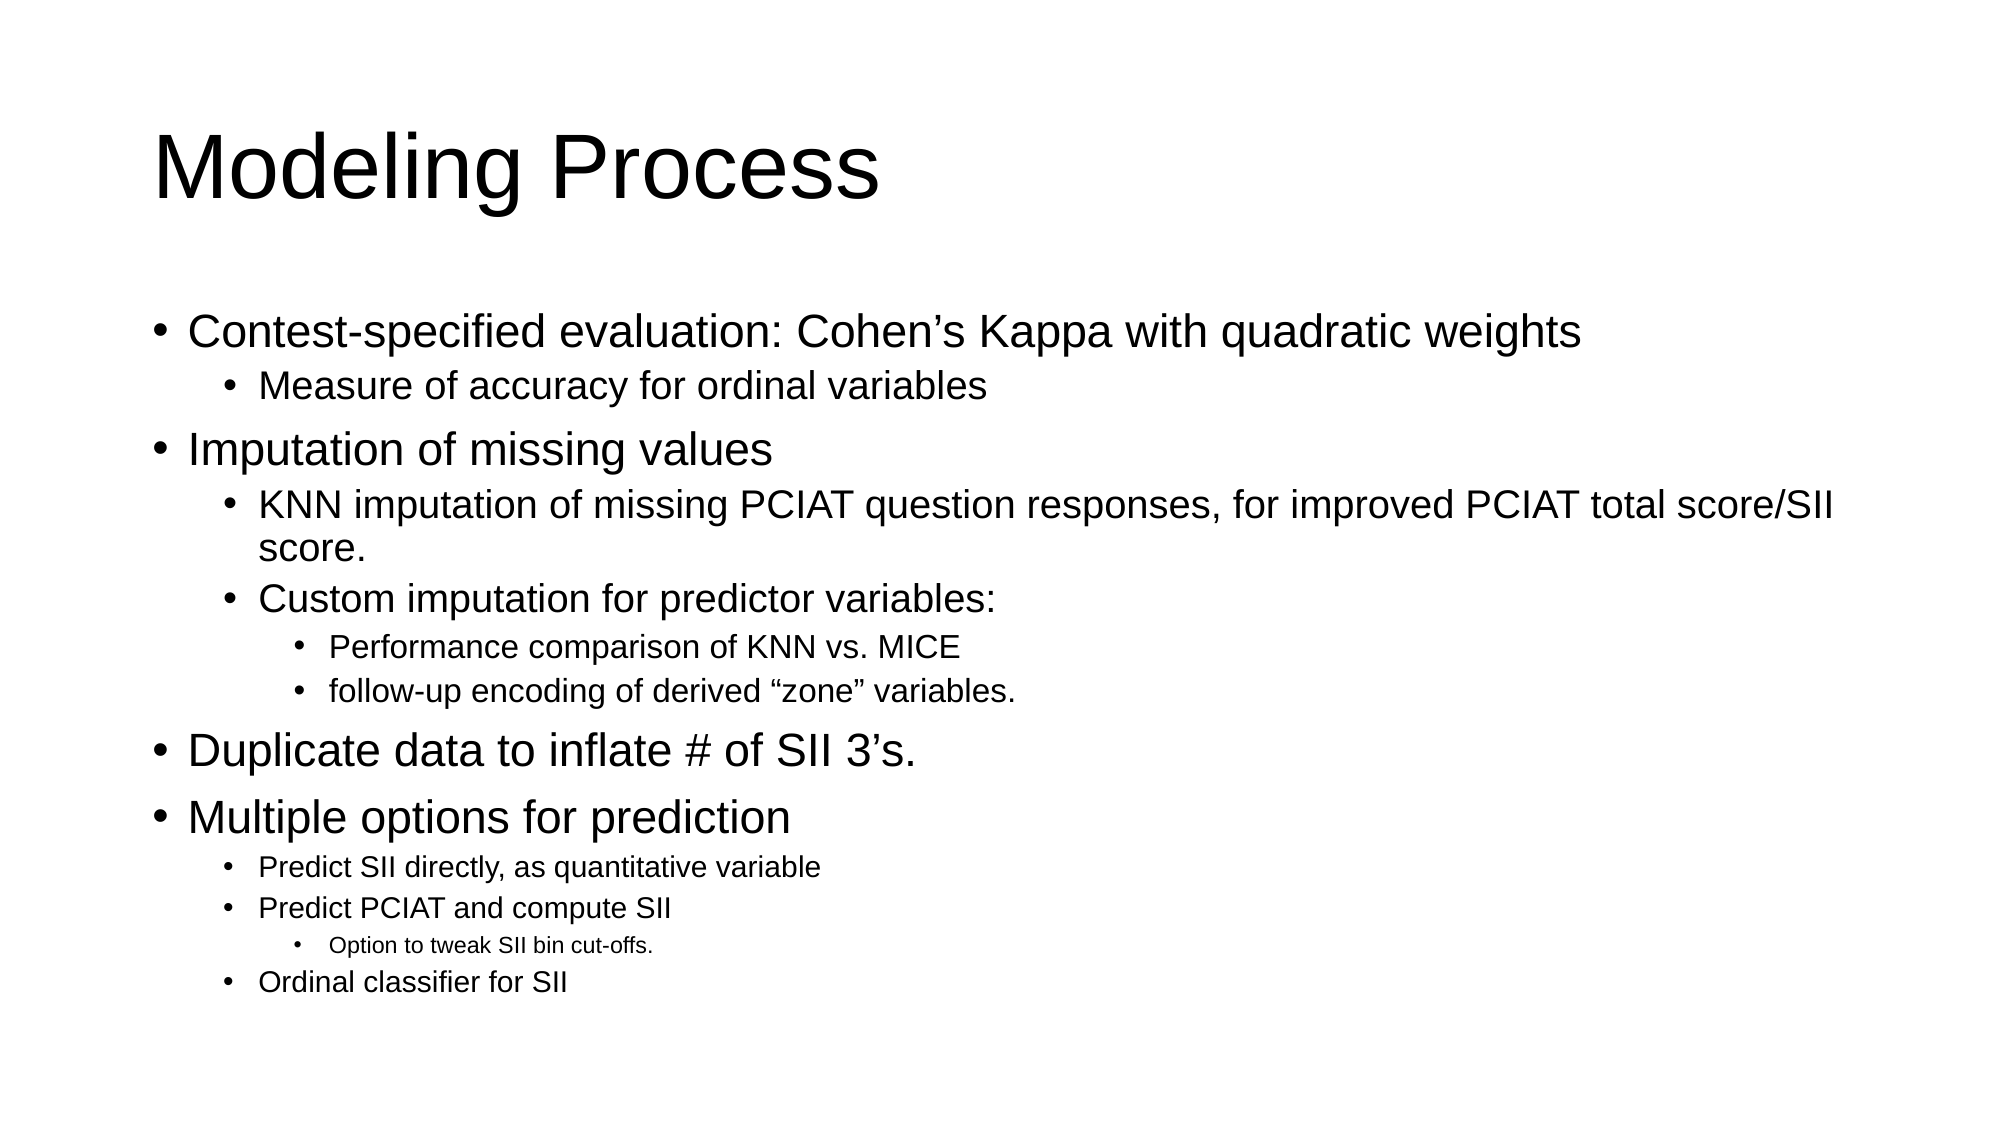

# Modeling Process
Contest-specified evaluation: Cohen’s Kappa with quadratic weights
Measure of accuracy for ordinal variables
Imputation of missing values
KNN imputation of missing PCIAT question responses, for improved PCIAT total score/SII score.
Custom imputation for predictor variables:
Performance comparison of KNN vs. MICE
follow-up encoding of derived “zone” variables.
Duplicate data to inflate # of SII 3’s.
Multiple options for prediction
Predict SII directly, as quantitative variable
Predict PCIAT and compute SII
Option to tweak SII bin cut-offs.
Ordinal classifier for SII